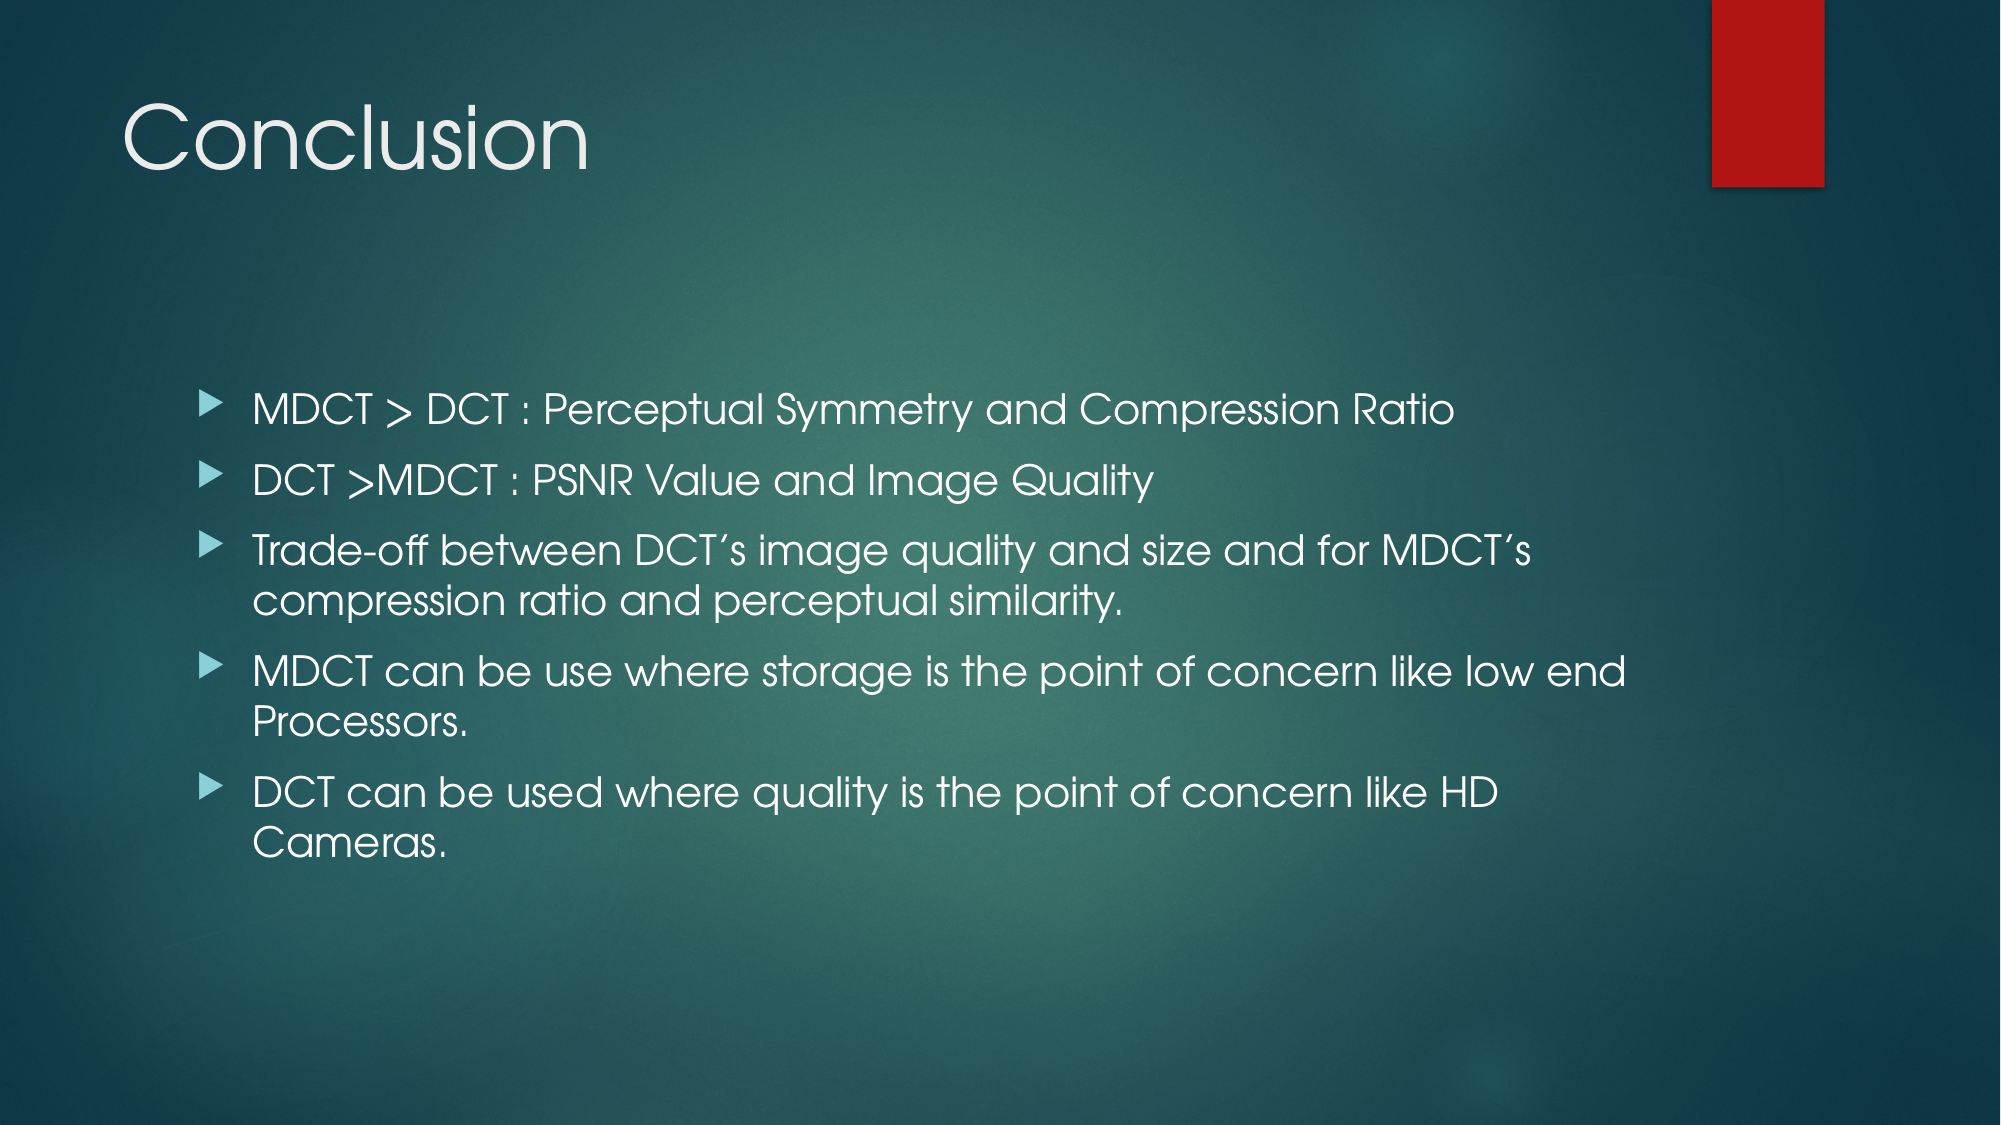

# Conclusion

MDCT > DCT : Perceptual Symmetry and Compression Ratio
DCT >MDCT : PSNR Value and Image Quality
Trade-off between DCT’s image quality and size and for MDCT’s  compression ratio and perceptual similarity.
MDCT can be use where storage is the point of concern like low end Processors.
DCT can be used where quality is the point of concern like HD Cameras.